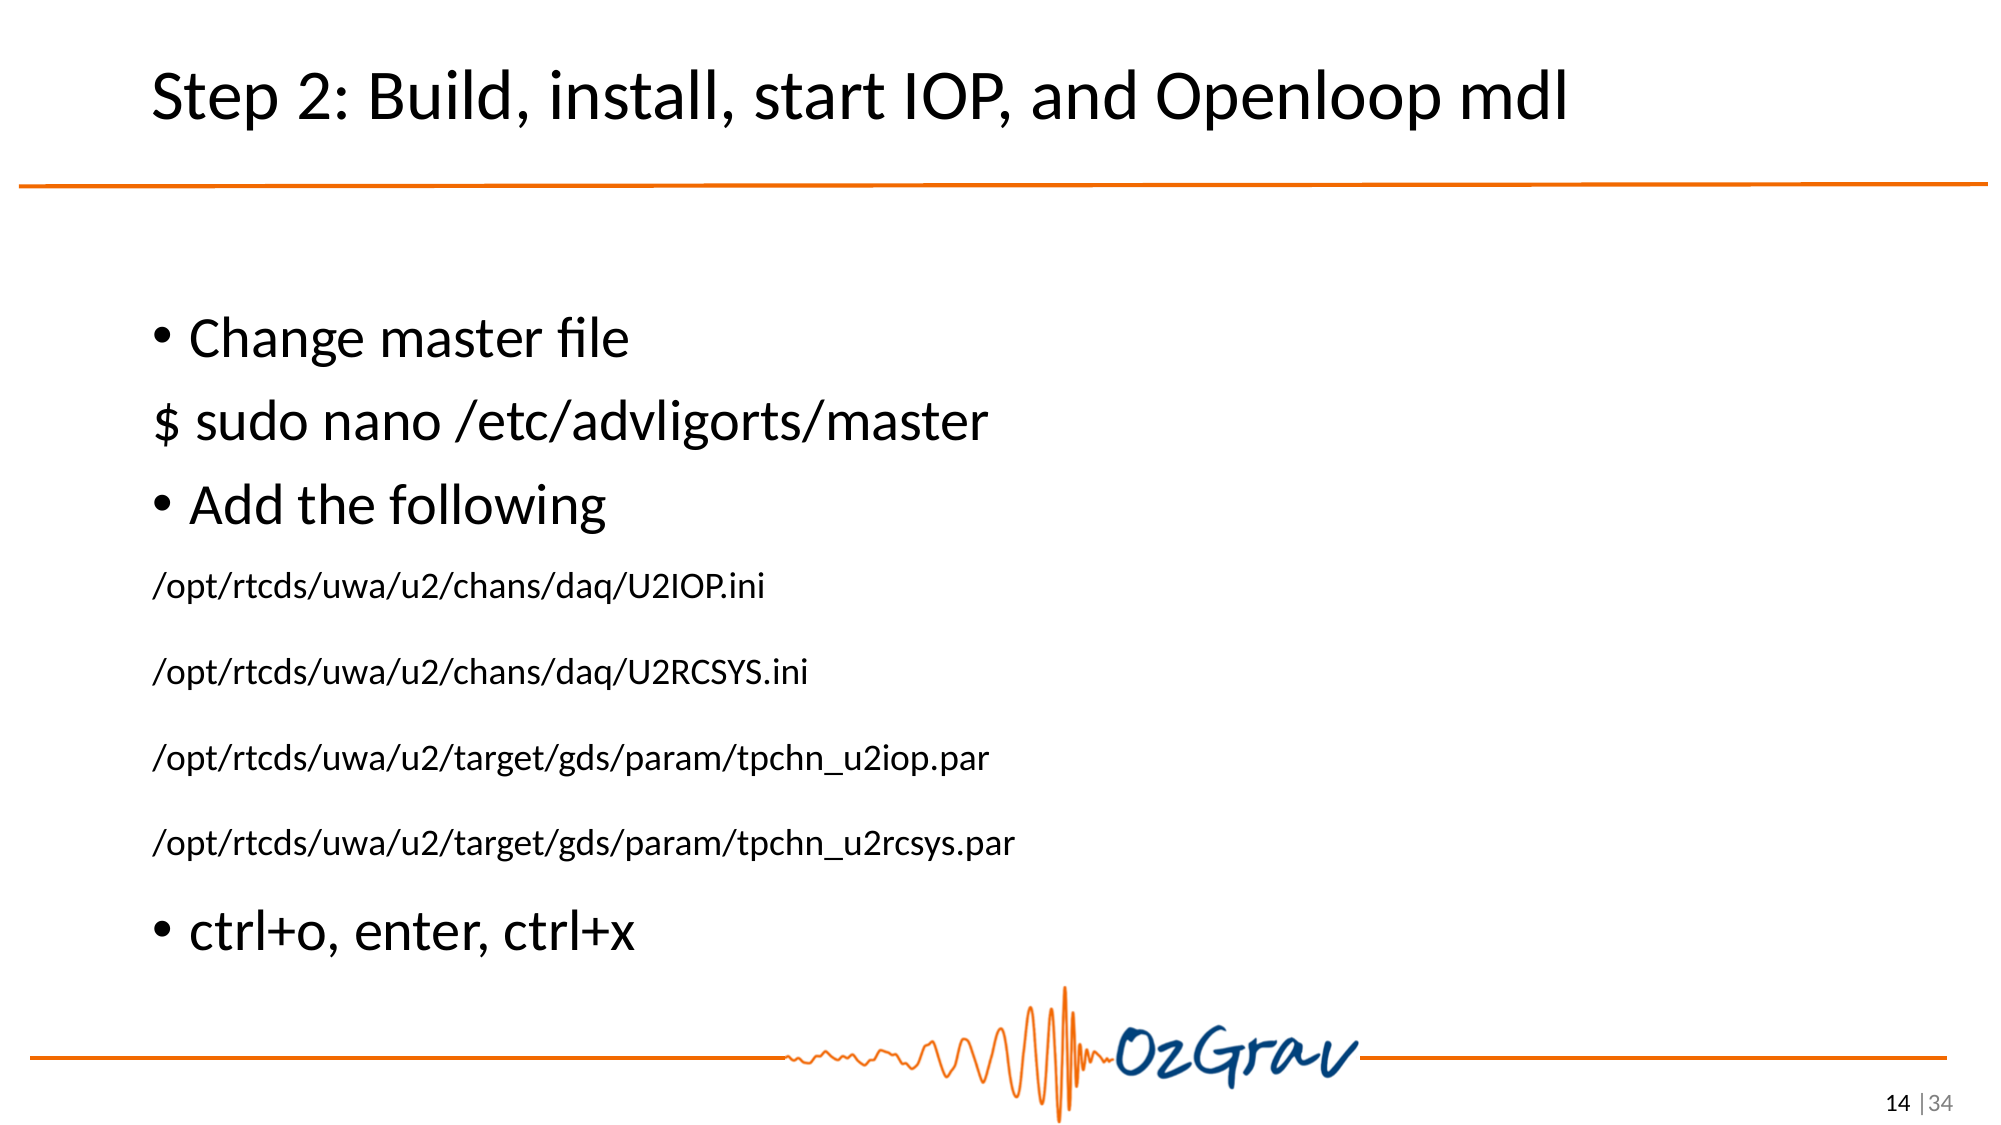

# Step 2: Build, install, start IOP, and Openloop mdl
Change master file
$ sudo nano /etc/advligorts/master
Add the following
/opt/rtcds/uwa/u2/chans/daq/U2IOP.ini
/opt/rtcds/uwa/u2/chans/daq/U2RCSYS.ini
/opt/rtcds/uwa/u2/target/gds/param/tpchn_u2iop.par
/opt/rtcds/uwa/u2/target/gds/param/tpchn_u2rcsys.par
ctrl+o, enter, ctrl+x